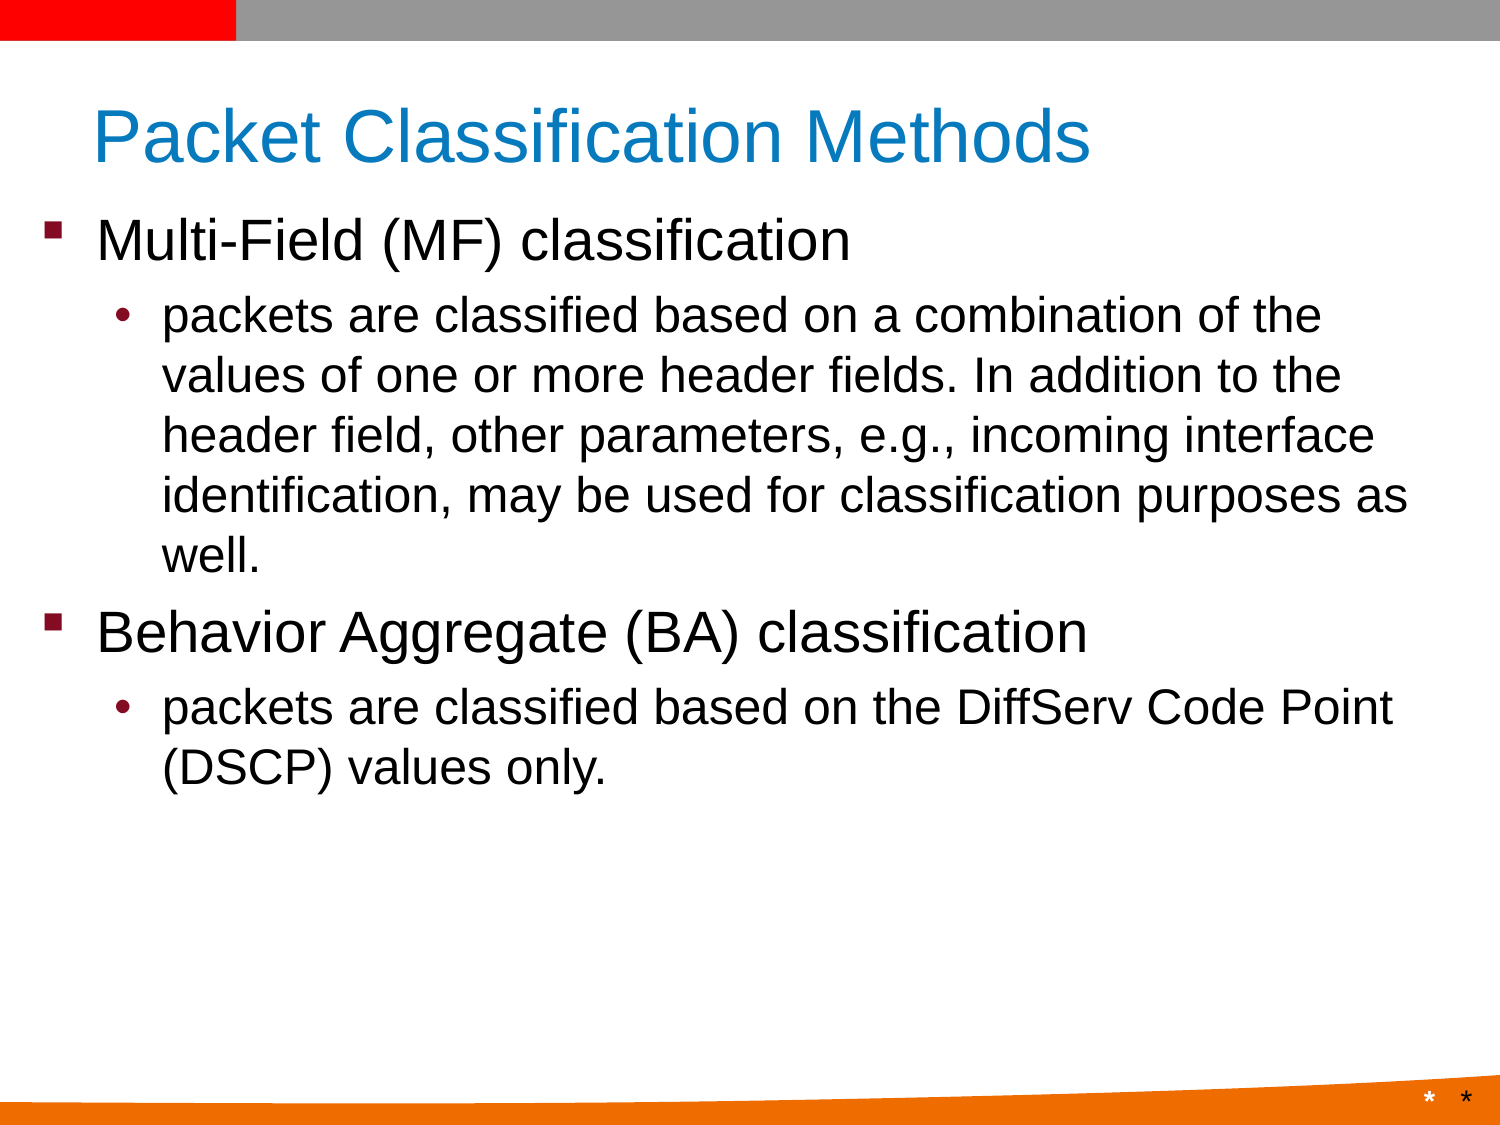

# Packet Classification Methods
Multi-Field (MF) classification
packets are classified based on a combination of the values of one or more header fields. In addition to the header field, other parameters, e.g., incoming interface identification, may be used for classification purposes as well.
Behavior Aggregate (BA) classification
packets are classified based on the DiffServ Code Point (DSCP) values only.

*